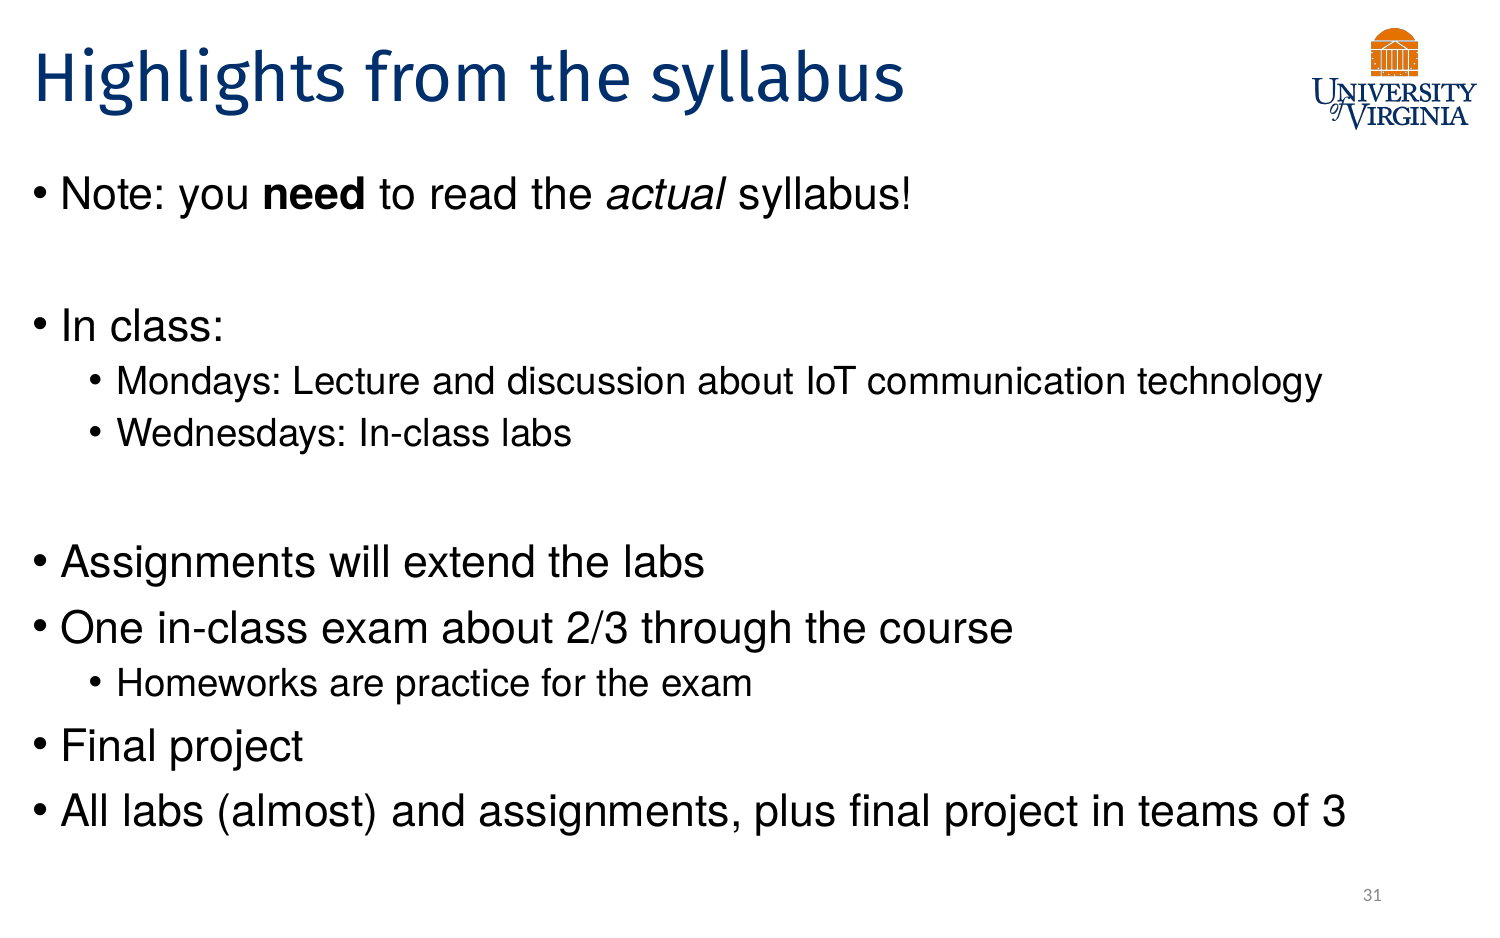

# Highlights from the syllabus
Note: you need to read the actual syllabus!

In class:
Mondays: Lecture and discussion about IoT communication technology
Wednesdays: In-class labs

Assignments will extend the labs
One in-class exam about 2/3 through the course
Homeworks are practice for the exam
Final project
All labs (almost) and assignments, plus final project in teams of 3

31